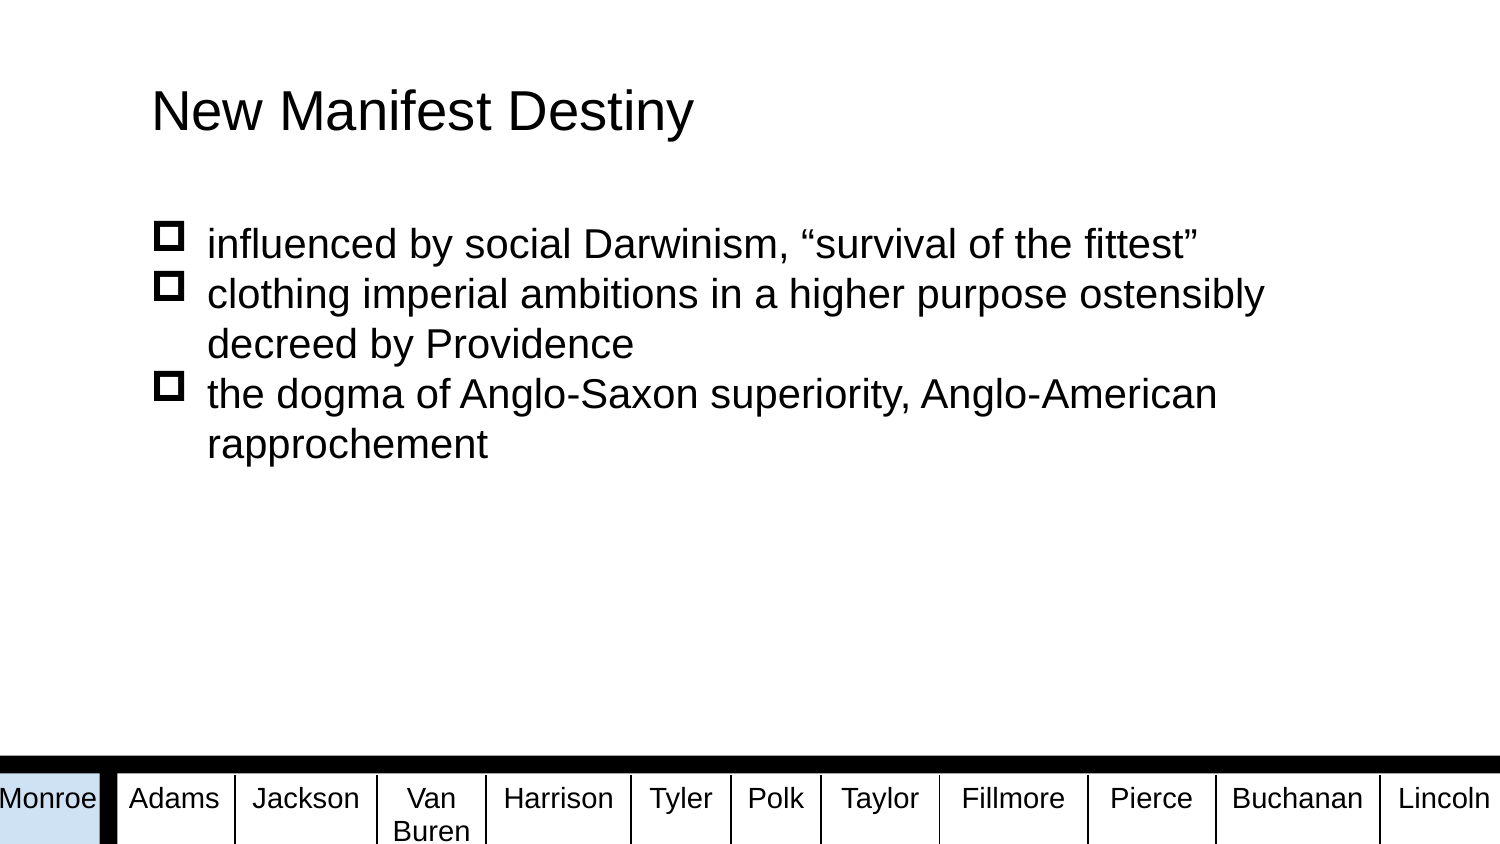

# New Manifest Destiny
influenced by social Darwinism, “survival of the fittest”
clothing imperial ambitions in a higher purpose ostensibly decreed by Providence
the dogma of Anglo-Saxon superiority, Anglo-American rapprochement
| Monroe | Adams | Jackson | Van Buren | Harrison | Tyler | Polk | Taylor | Fillmore | Pierce | Buchanan | Lincoln |
| --- | --- | --- | --- | --- | --- | --- | --- | --- | --- | --- | --- |